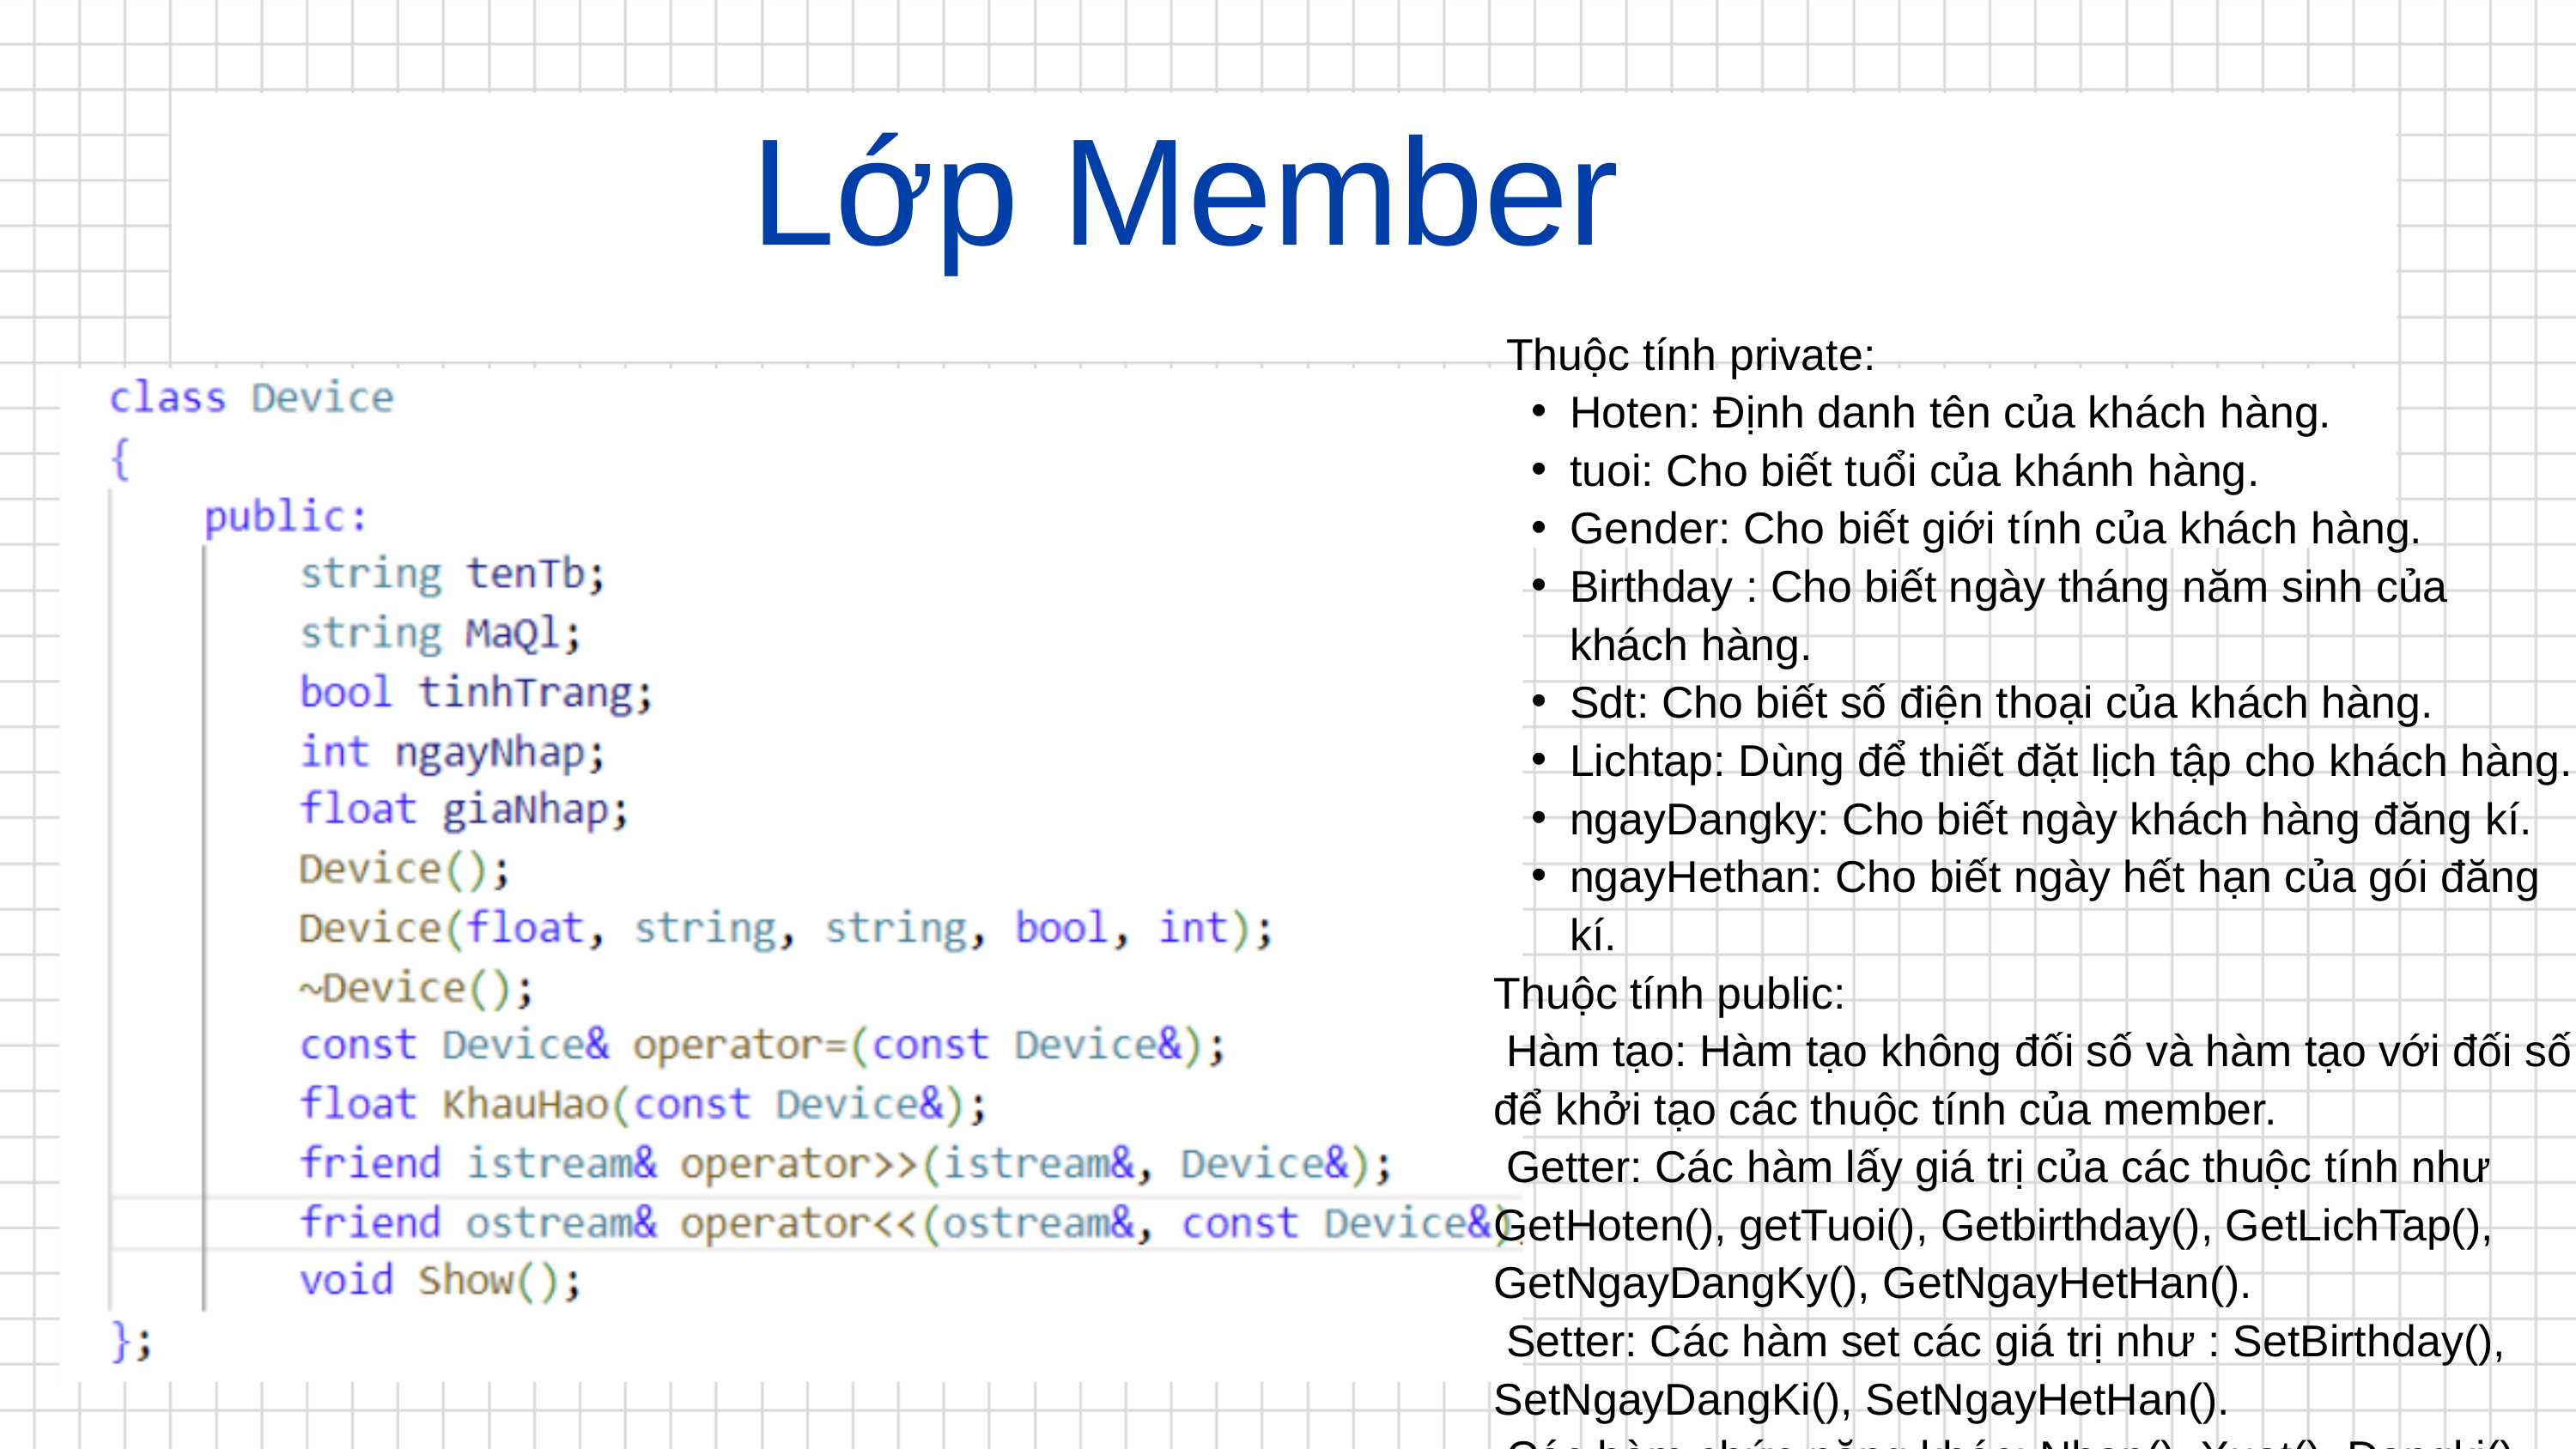

Lớp Member
 Thuộc tính private:
Hoten: Định danh tên của khách hàng.
tuoi: Cho biết tuổi của khánh hàng.
Gender: Cho biết giới tính của khách hàng.
Birthday : Cho biết ngày tháng năm sinh của khách hàng.
Sdt: Cho biết số điện thoại của khách hàng.
Lichtap: Dùng để thiết đặt lịch tập cho khách hàng.
ngayDangky: Cho biết ngày khách hàng đăng kí.
ngayHethan: Cho biết ngày hết hạn của gói đăng kí.
Thuộc tính public:
 Hàm tạo: Hàm tạo không đối số và hàm tạo với đối số để khởi tạo các thuộc tính của member.
 Getter: Các hàm lấy giá trị của các thuộc tính như GetHoten(), getTuoi(), Getbirthday(), GetLichTap(), GetNgayDangKy(), GetNgayHetHan().
 Setter: Các hàm set các giá trị như : SetBirthday(), SetNgayDangKi(), SetNgayHetHan().
 Các hàm chức năng khác: Nhap(), Xuat(), Dangki(), Dangkigoitap(), isValidDate().